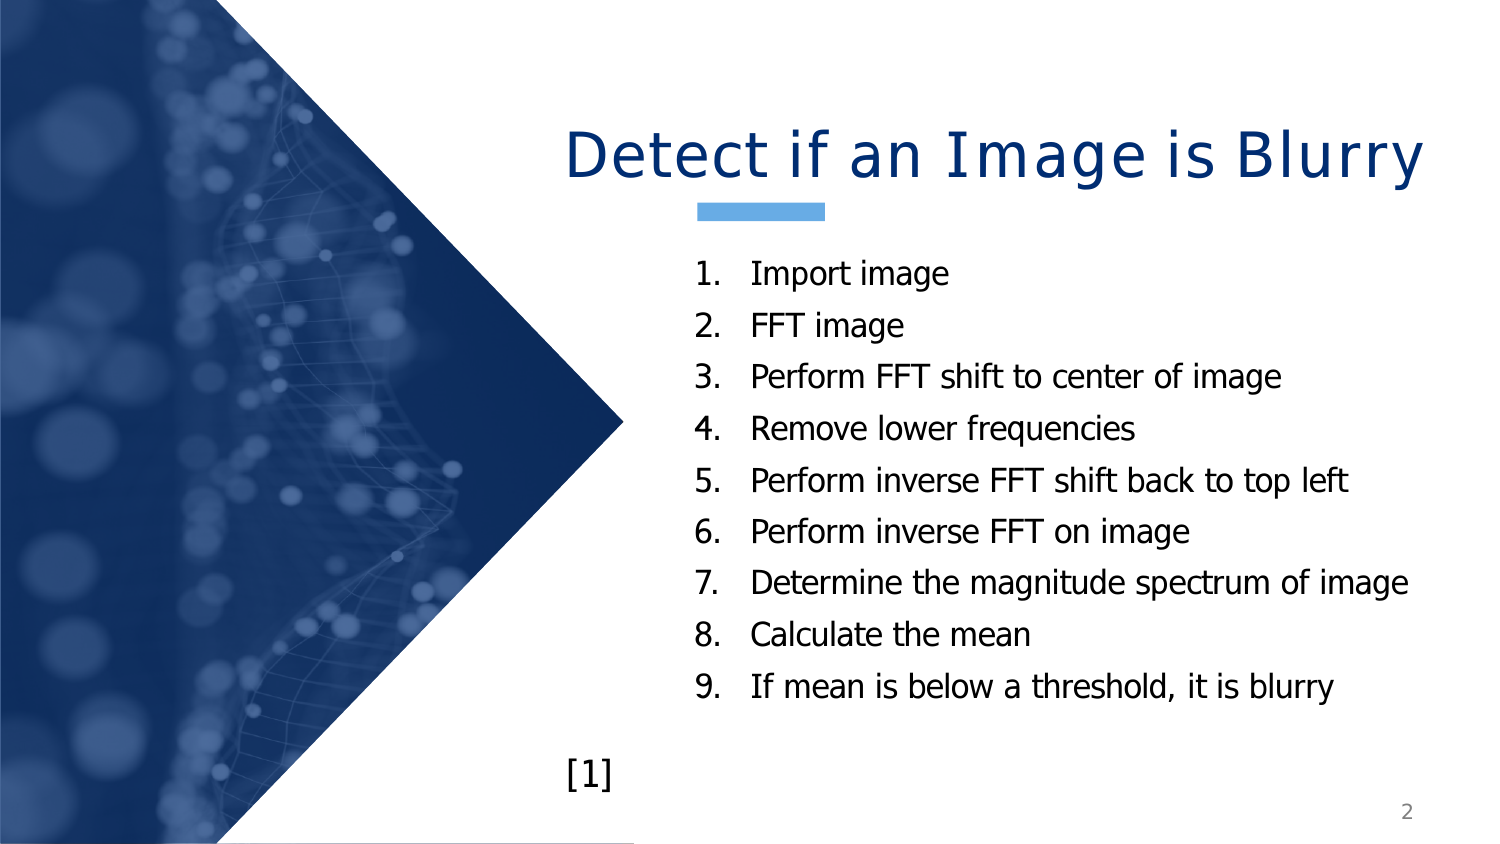

Detect if an Image is Blurry
Import image
FFT image
Perform FFT shift to center of image
Remove lower frequencies
Perform inverse FFT shift back to top left
Perform inverse FFT on image
Determine the magnitude spectrum of image
Calculate the mean
If mean is below a threshold, it is blurry

[1]